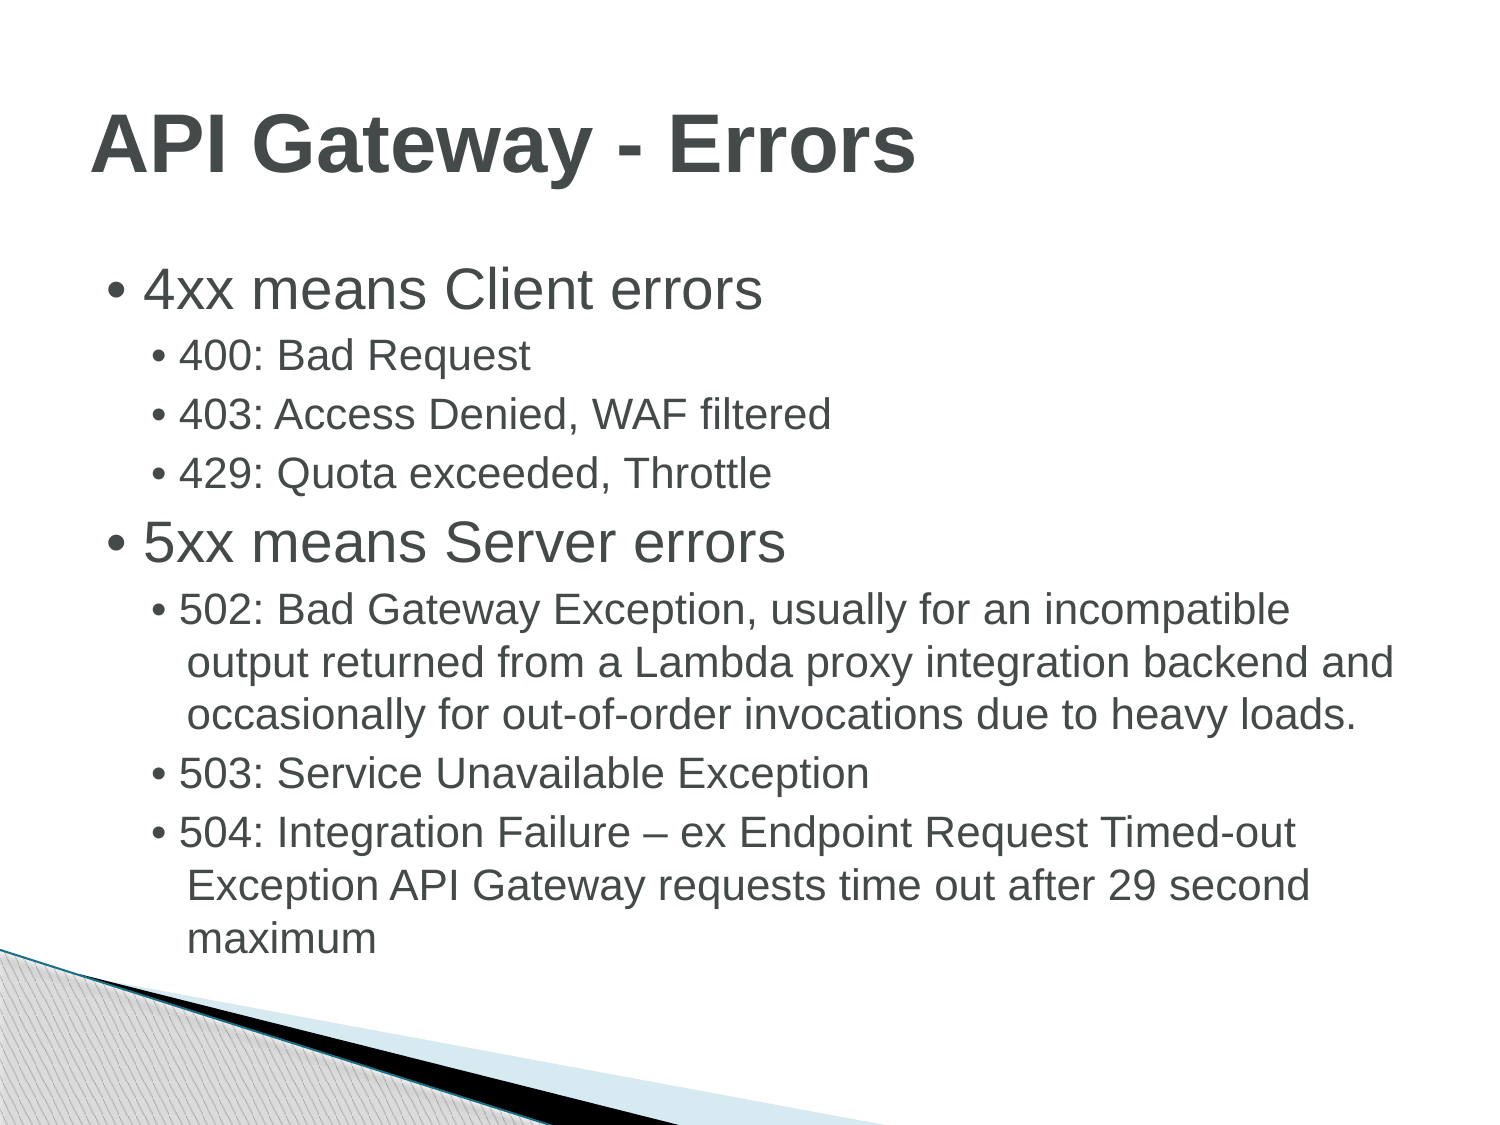

# API Gateway - Errors
• 4xx means Client errors
• 400: Bad Request
• 403: Access Denied, WAF filtered
• 429: Quota exceeded, Throttle
• 5xx means Server errors
• 502: Bad Gateway Exception, usually for an incompatible output returned from a Lambda proxy integration backend and occasionally for out-of-order invocations due to heavy loads.
• 503: Service Unavailable Exception
• 504: Integration Failure – ex Endpoint Request Timed-out Exception API Gateway requests time out after 29 second maximum